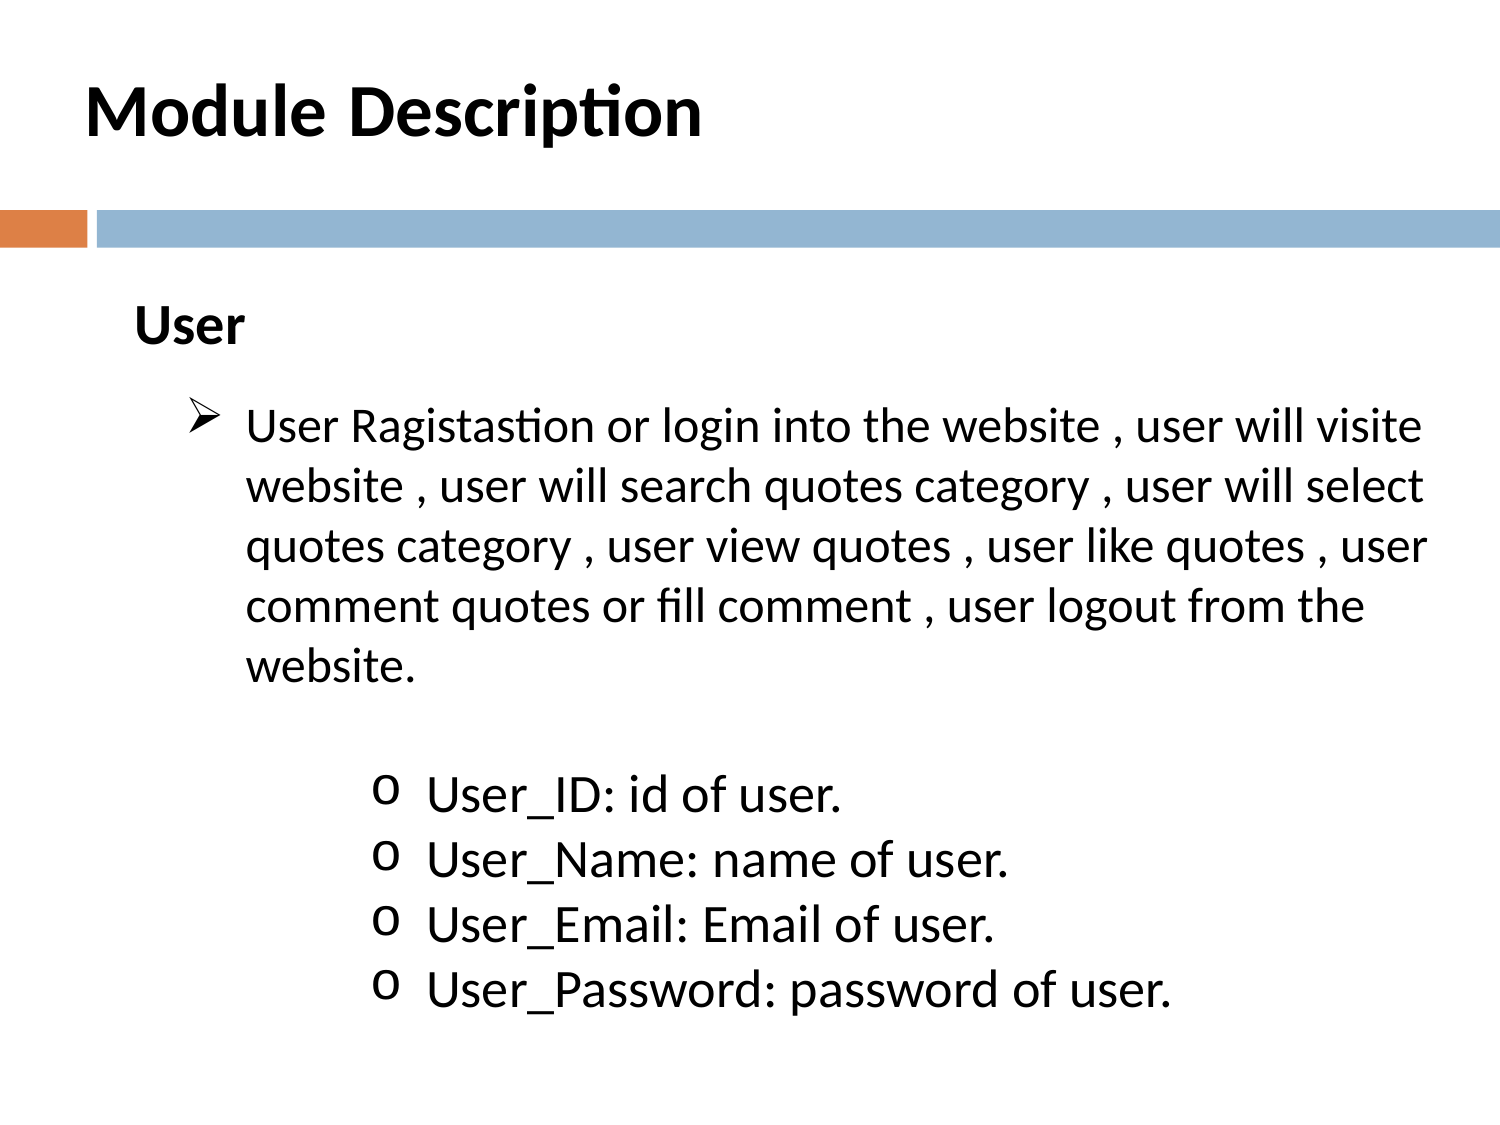

# Module Description

    User

User Ragistastion or login into the website , user will visite website , user will search quotes category , user will select quotes category , user view quotes , user like quotes , user comment quotes or fill comment , user logout from the website.

User_ID: id of user.
User_Name: name of user.
User_Email: Email of user.
User_Password: password of user.

7